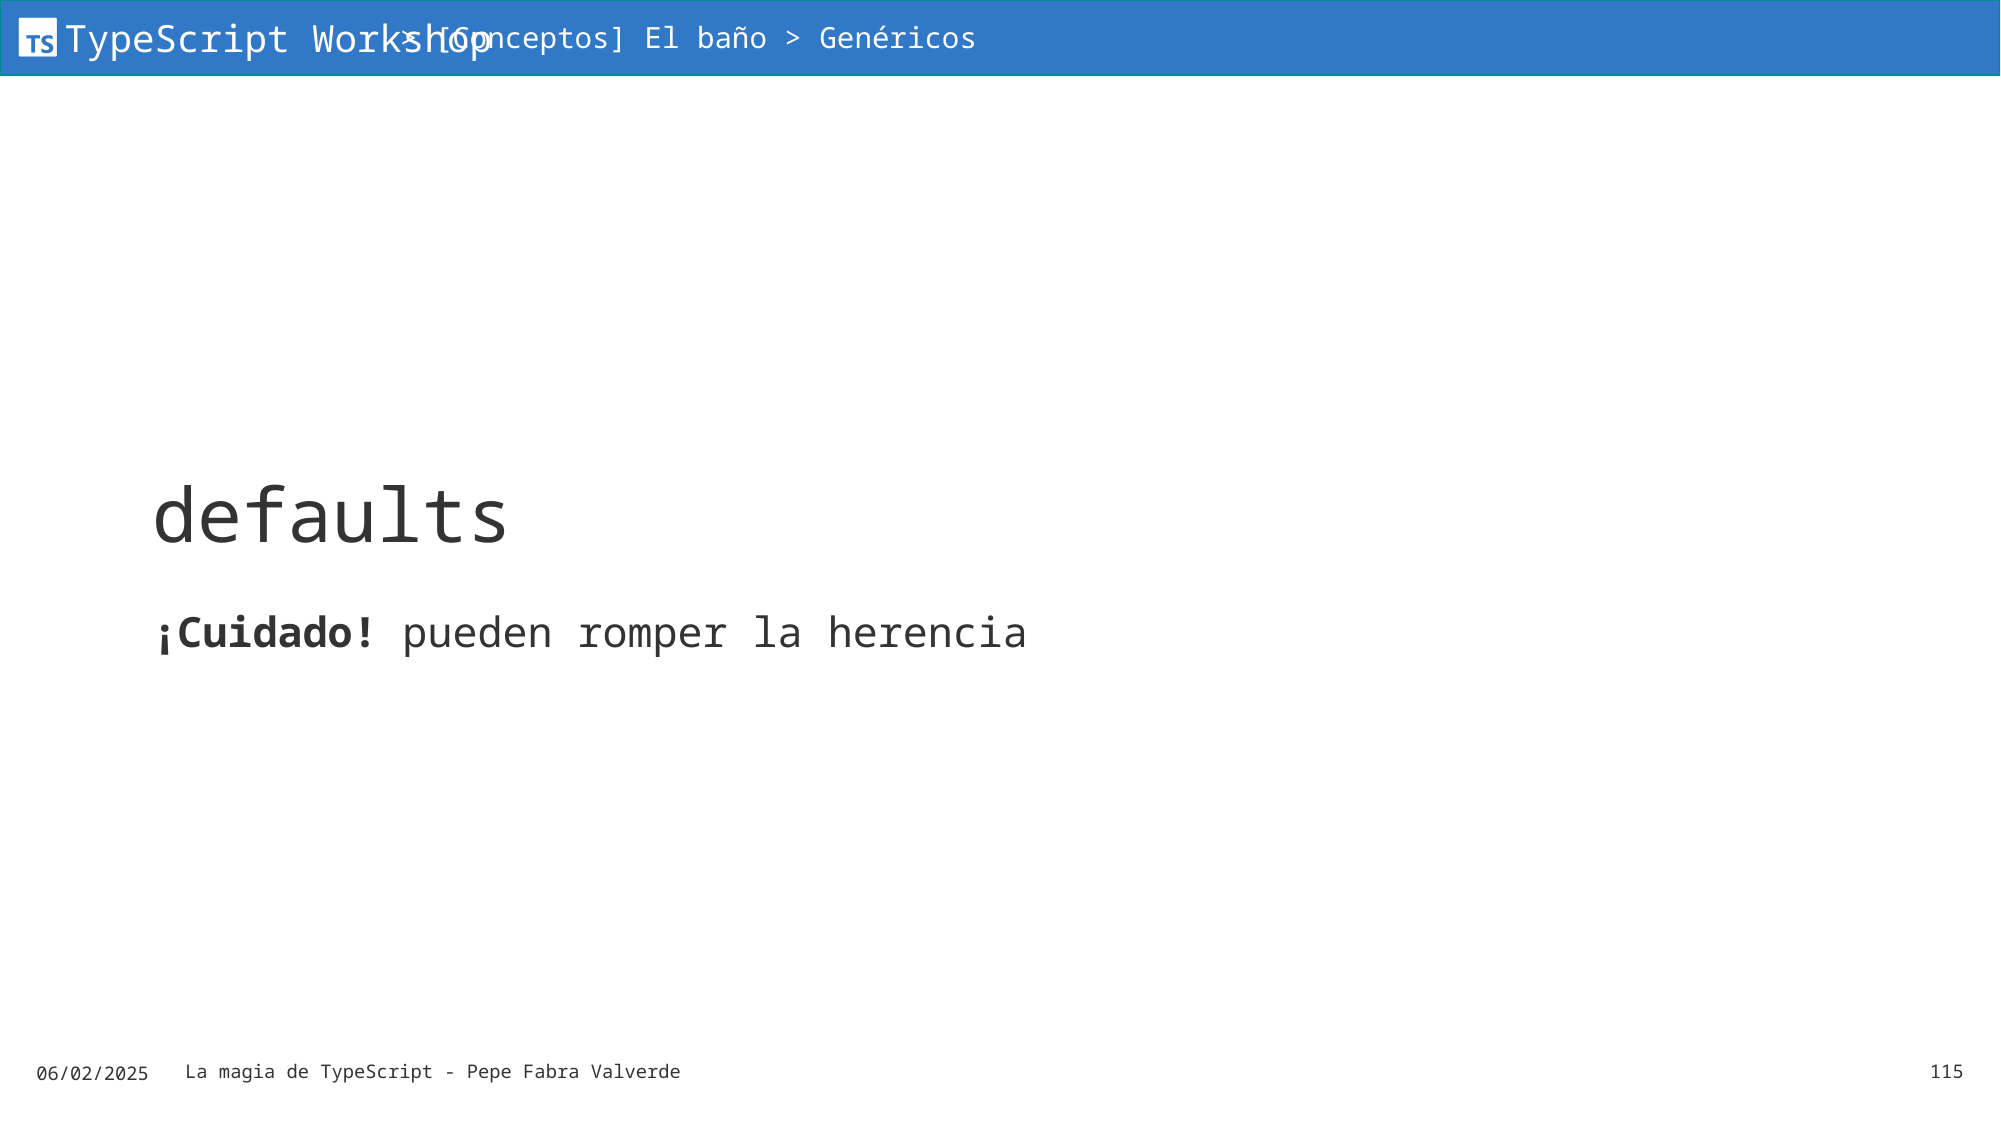

> [Conceptos] El baño > Genéricos
# defaults
¡Cuidado! pueden romper la herencia
06/02/2025
La magia de TypeScript - Pepe Fabra Valverde
115